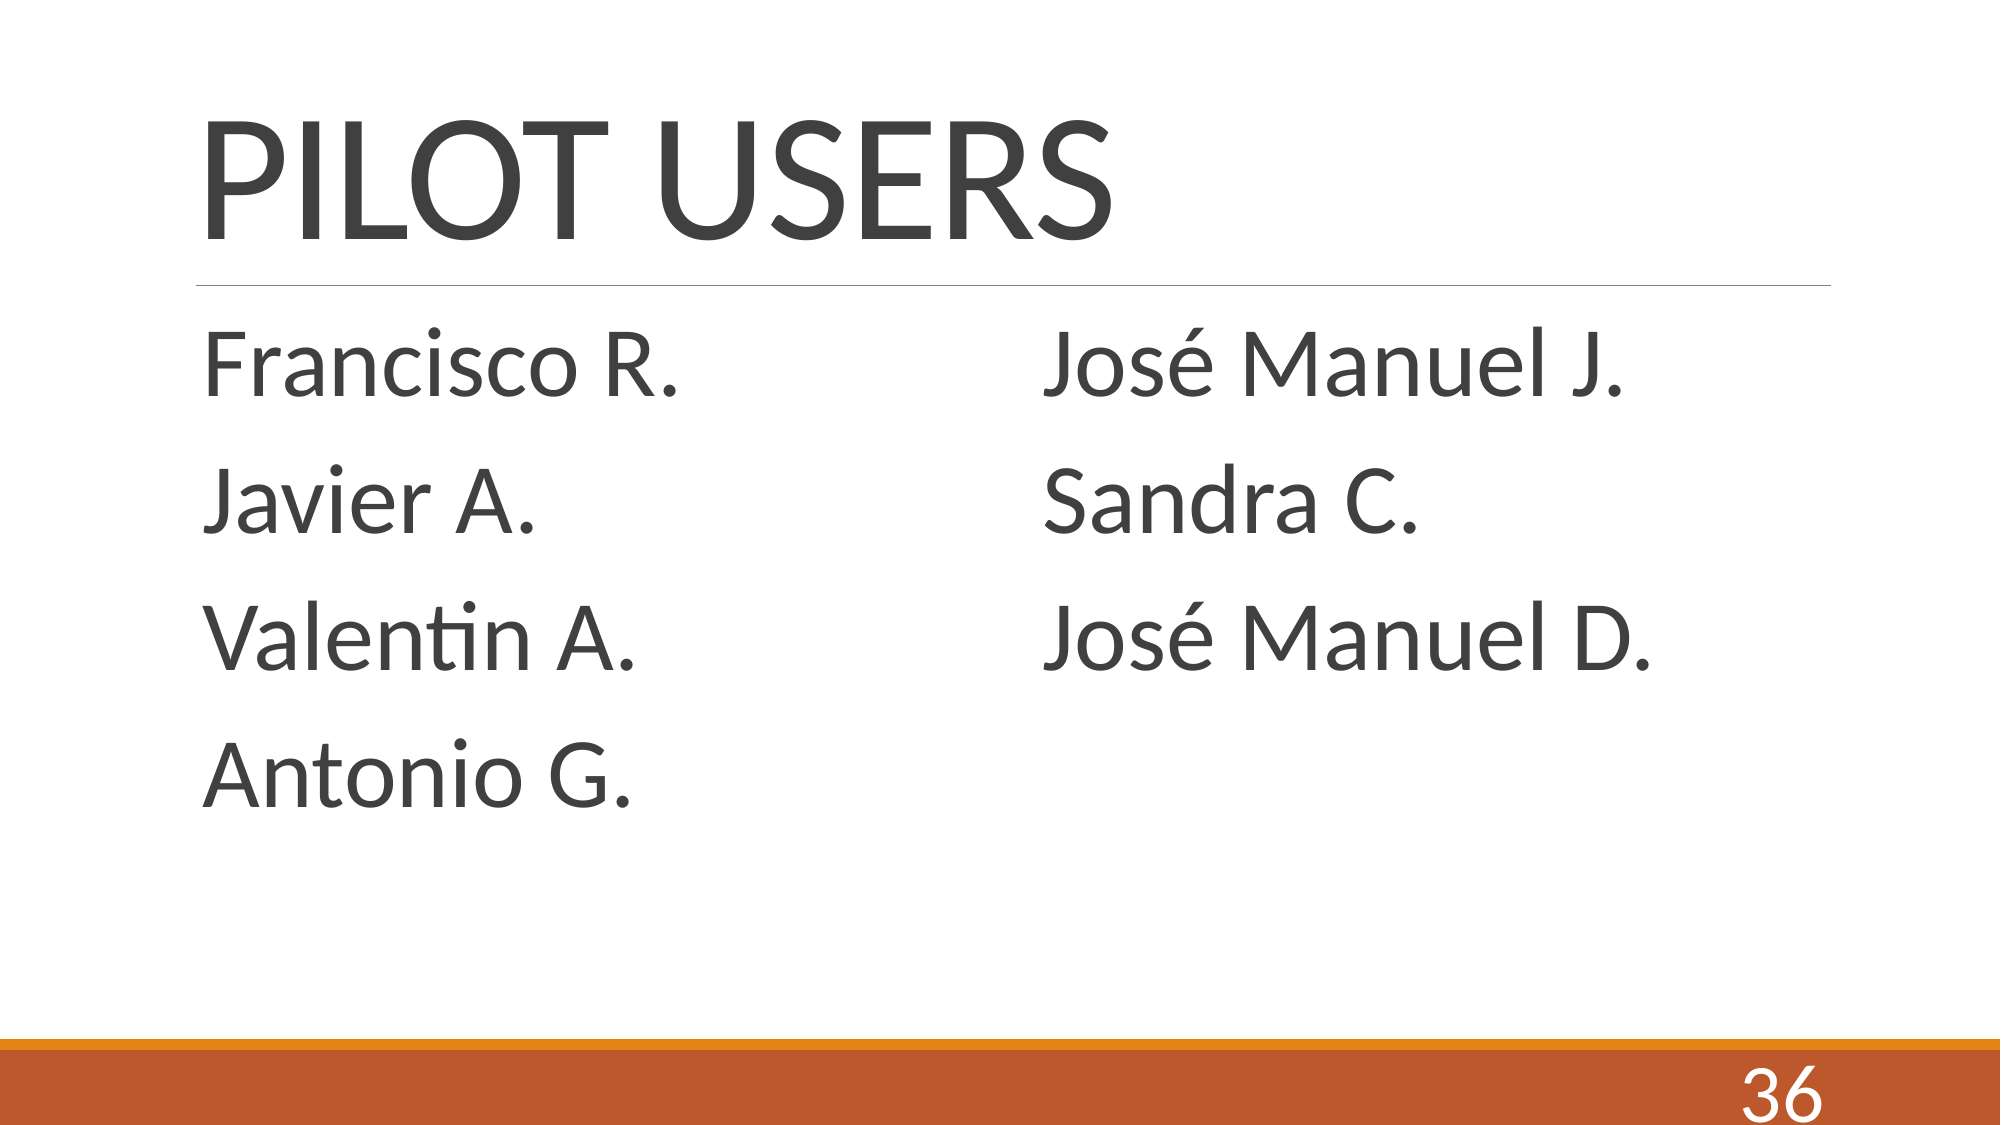

# PILOT USERS
Francisco R.
Javier A.
Valentin A.
Antonio G.
José Manuel J.
Sandra C.
José Manuel D.
36